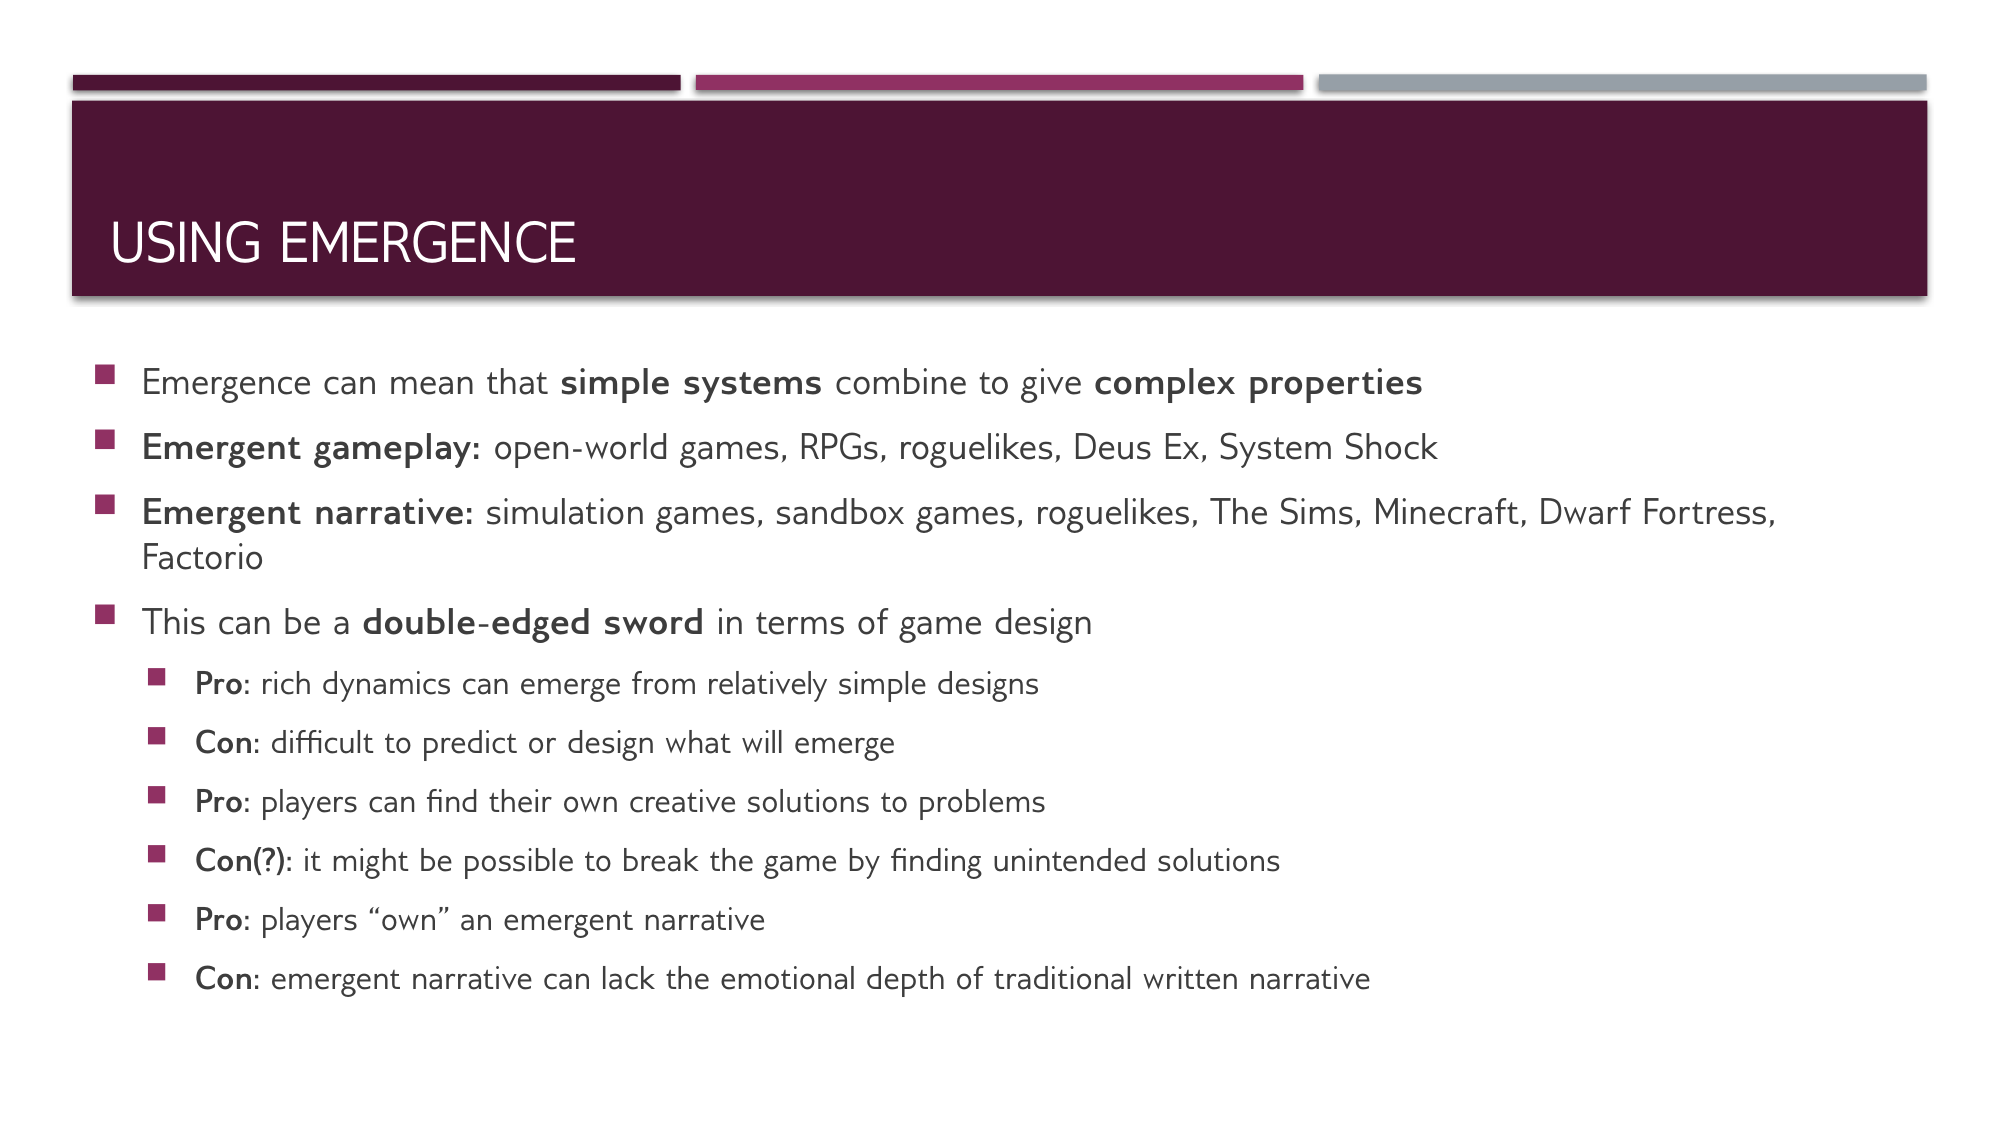

# Using emergence
Emergence can mean that simple systems combine to give complex properties
Emergent gameplay: open-world games, RPGs, roguelikes, Deus Ex, System Shock
Emergent narrative: simulation games, sandbox games, roguelikes, The Sims, Minecraft, Dwarf Fortress, Factorio
This can be a double-edged sword in terms of game design
Pro: rich dynamics can emerge from relatively simple designs
Con: difficult to predict or design what will emerge
Pro: players can find their own creative solutions to problems
Con(?): it might be possible to break the game by finding unintended solutions
Pro: players “own” an emergent narrative
Con: emergent narrative can lack the emotional depth of traditional written narrative